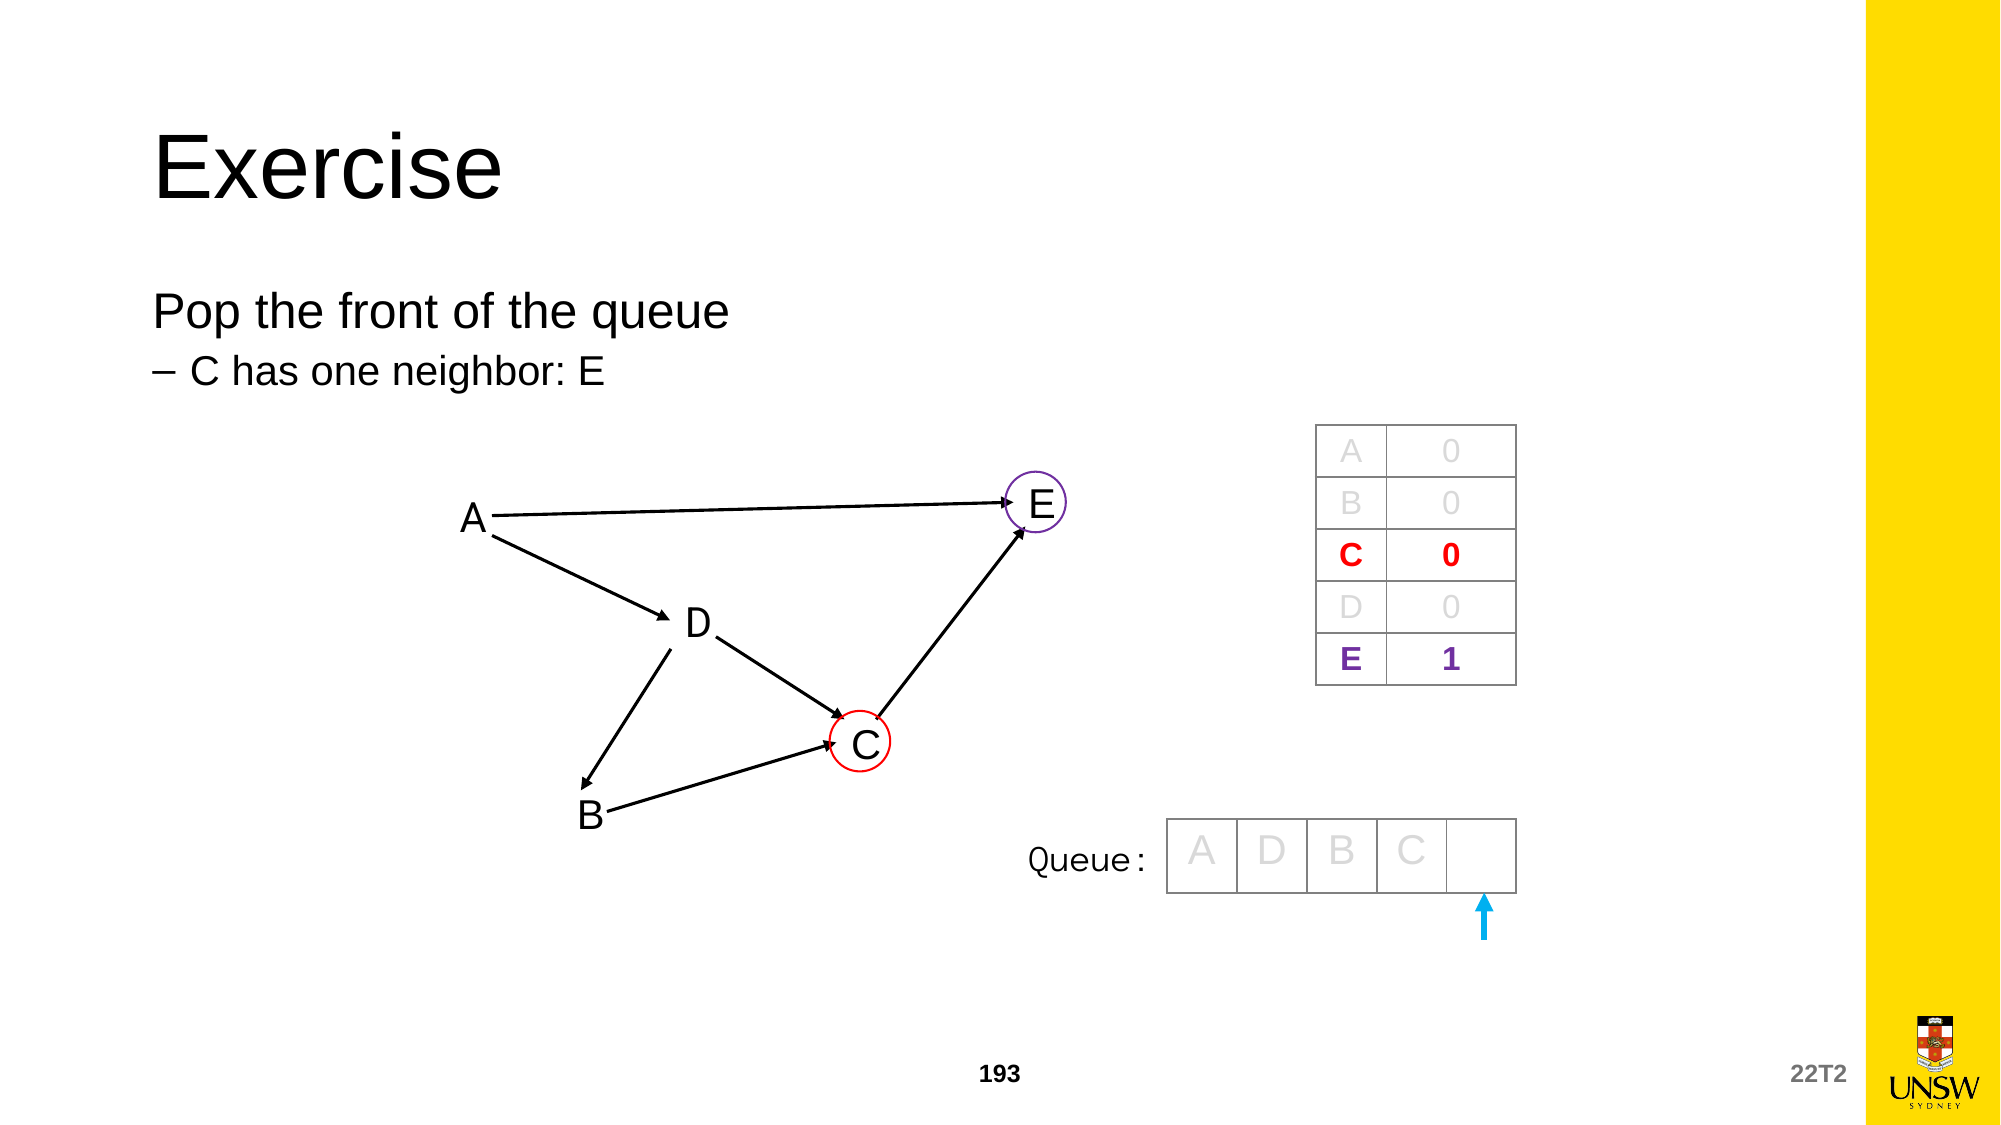

# Exercise
Pop the front of the queue
C has one neighbor: E

| A | 0 |
| --- | --- |
| B | 0 |
| C | 0 |
| D | 0 |
| E | 1 |
E
A
D
C
B

| A | D | B | C |  |
| --- | --- | --- | --- | --- |
Queue:
193
22T2